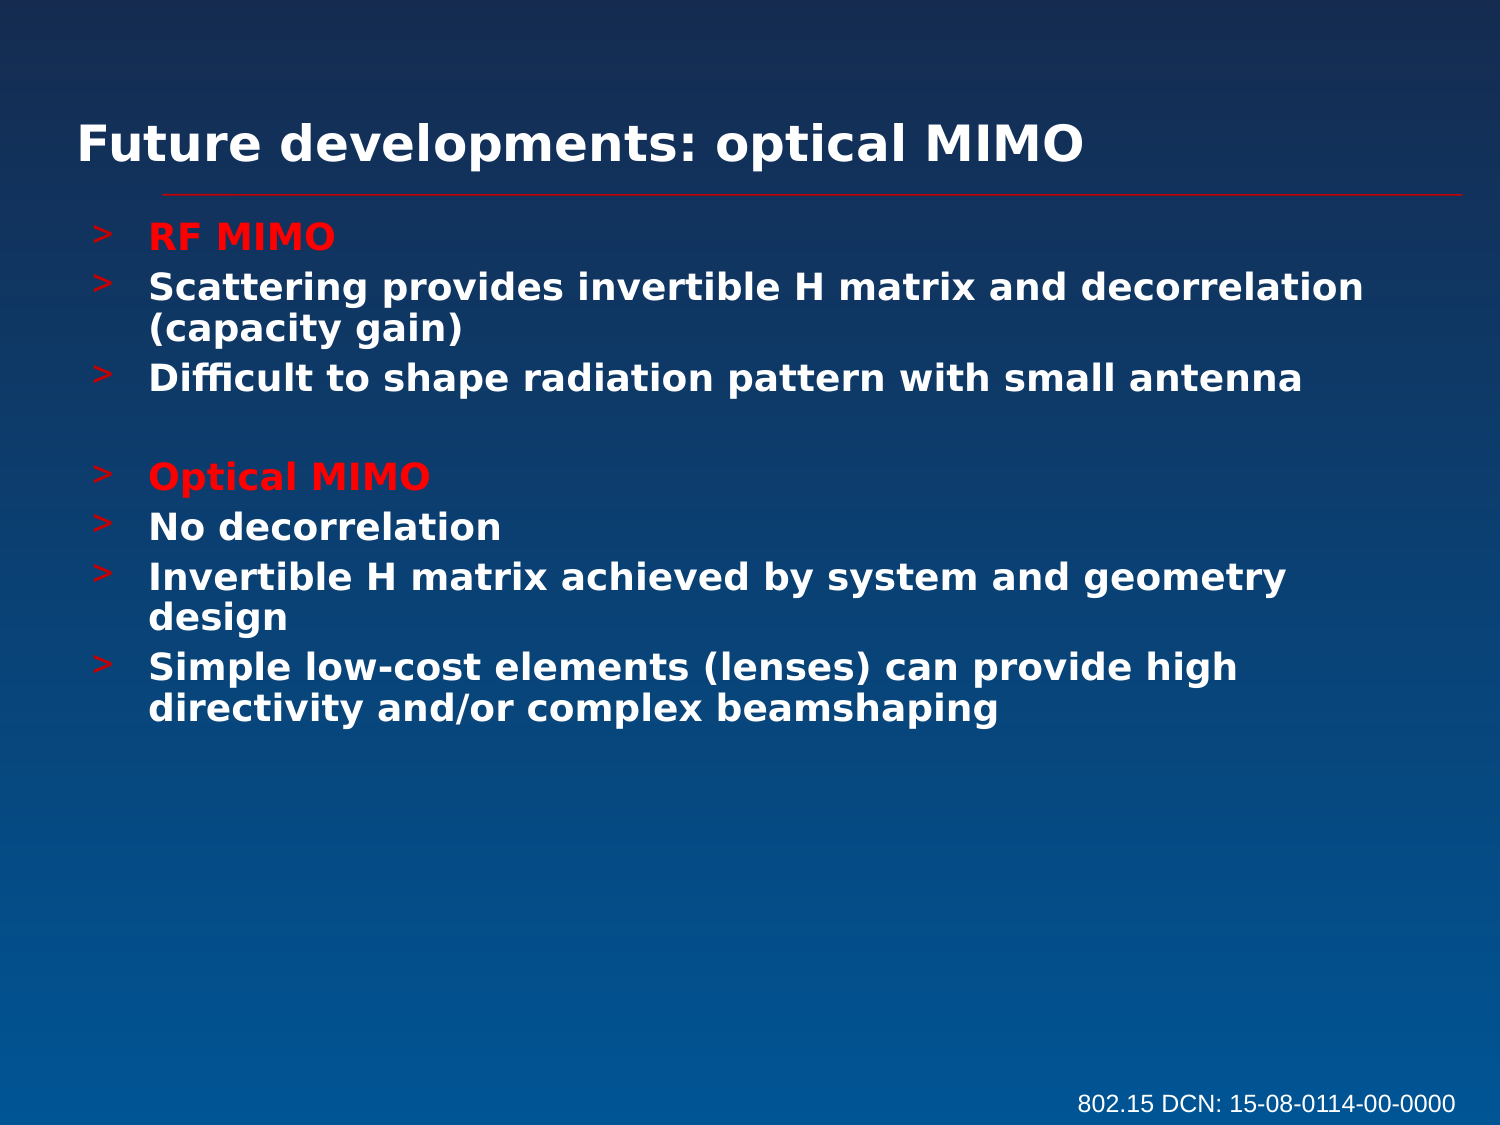

Future developments: optical MIMO
RF MIMO
Scattering provides invertible H matrix and decorrelation (capacity gain)
Difficult to shape radiation pattern with small antenna

Optical MIMO
No decorrelation
Invertible H matrix achieved by system and geometry design
Simple low-cost elements (lenses) can provide high directivity and/or complex beamshaping